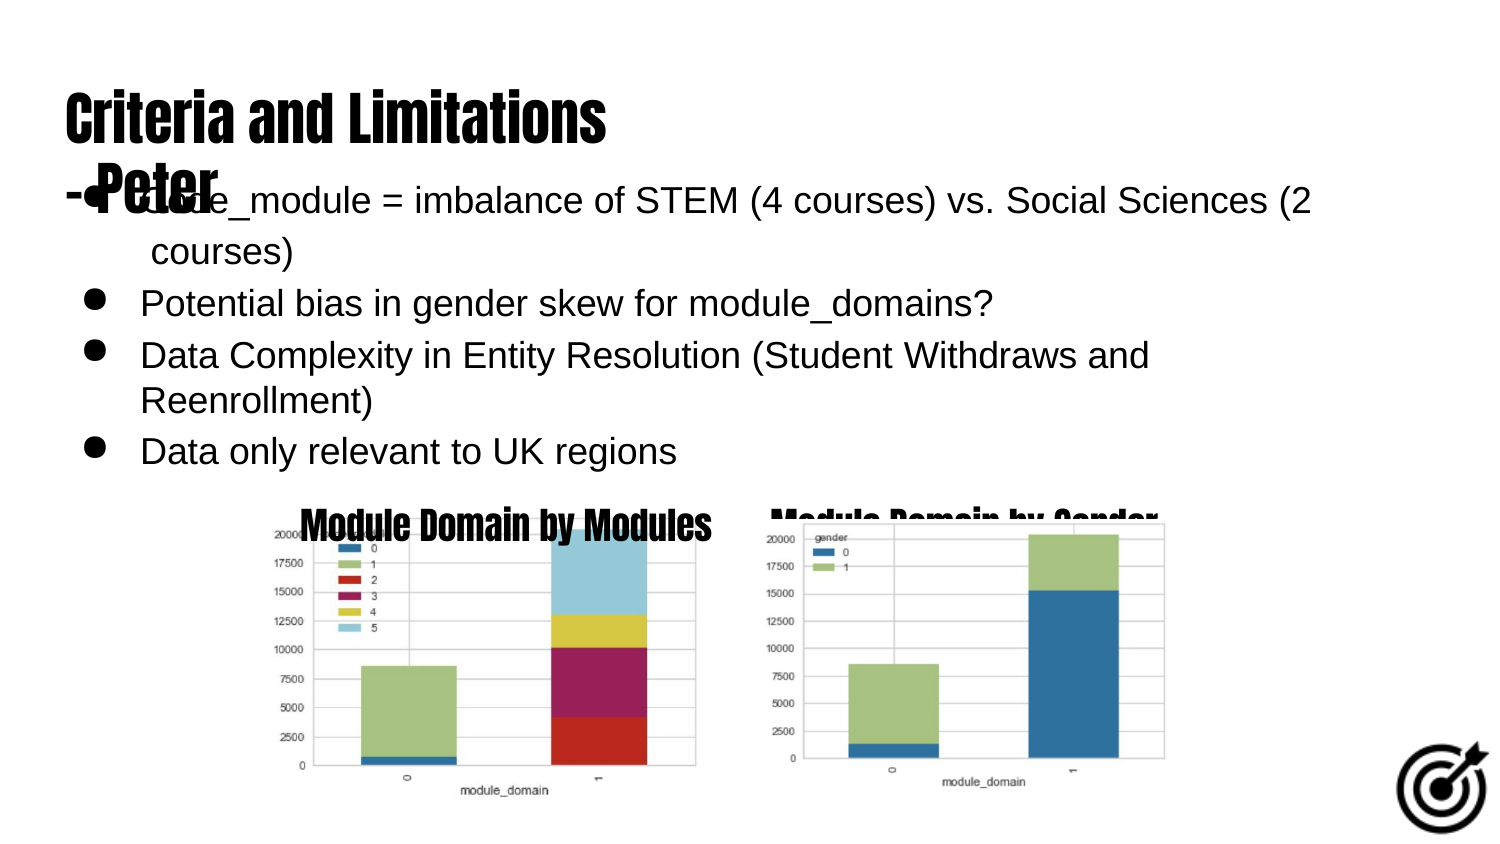

# Criteria and Limitations - Peter
Code_module = imbalance of STEM (4 courses) vs. Social Sciences (2  courses)
Potential bias in gender skew for module_domains?
Data Complexity in Entity Resolution (Student Withdraws and Reenrollment)
Data only relevant to UK regions
Module Domain by Modules	Module Domain by Gender